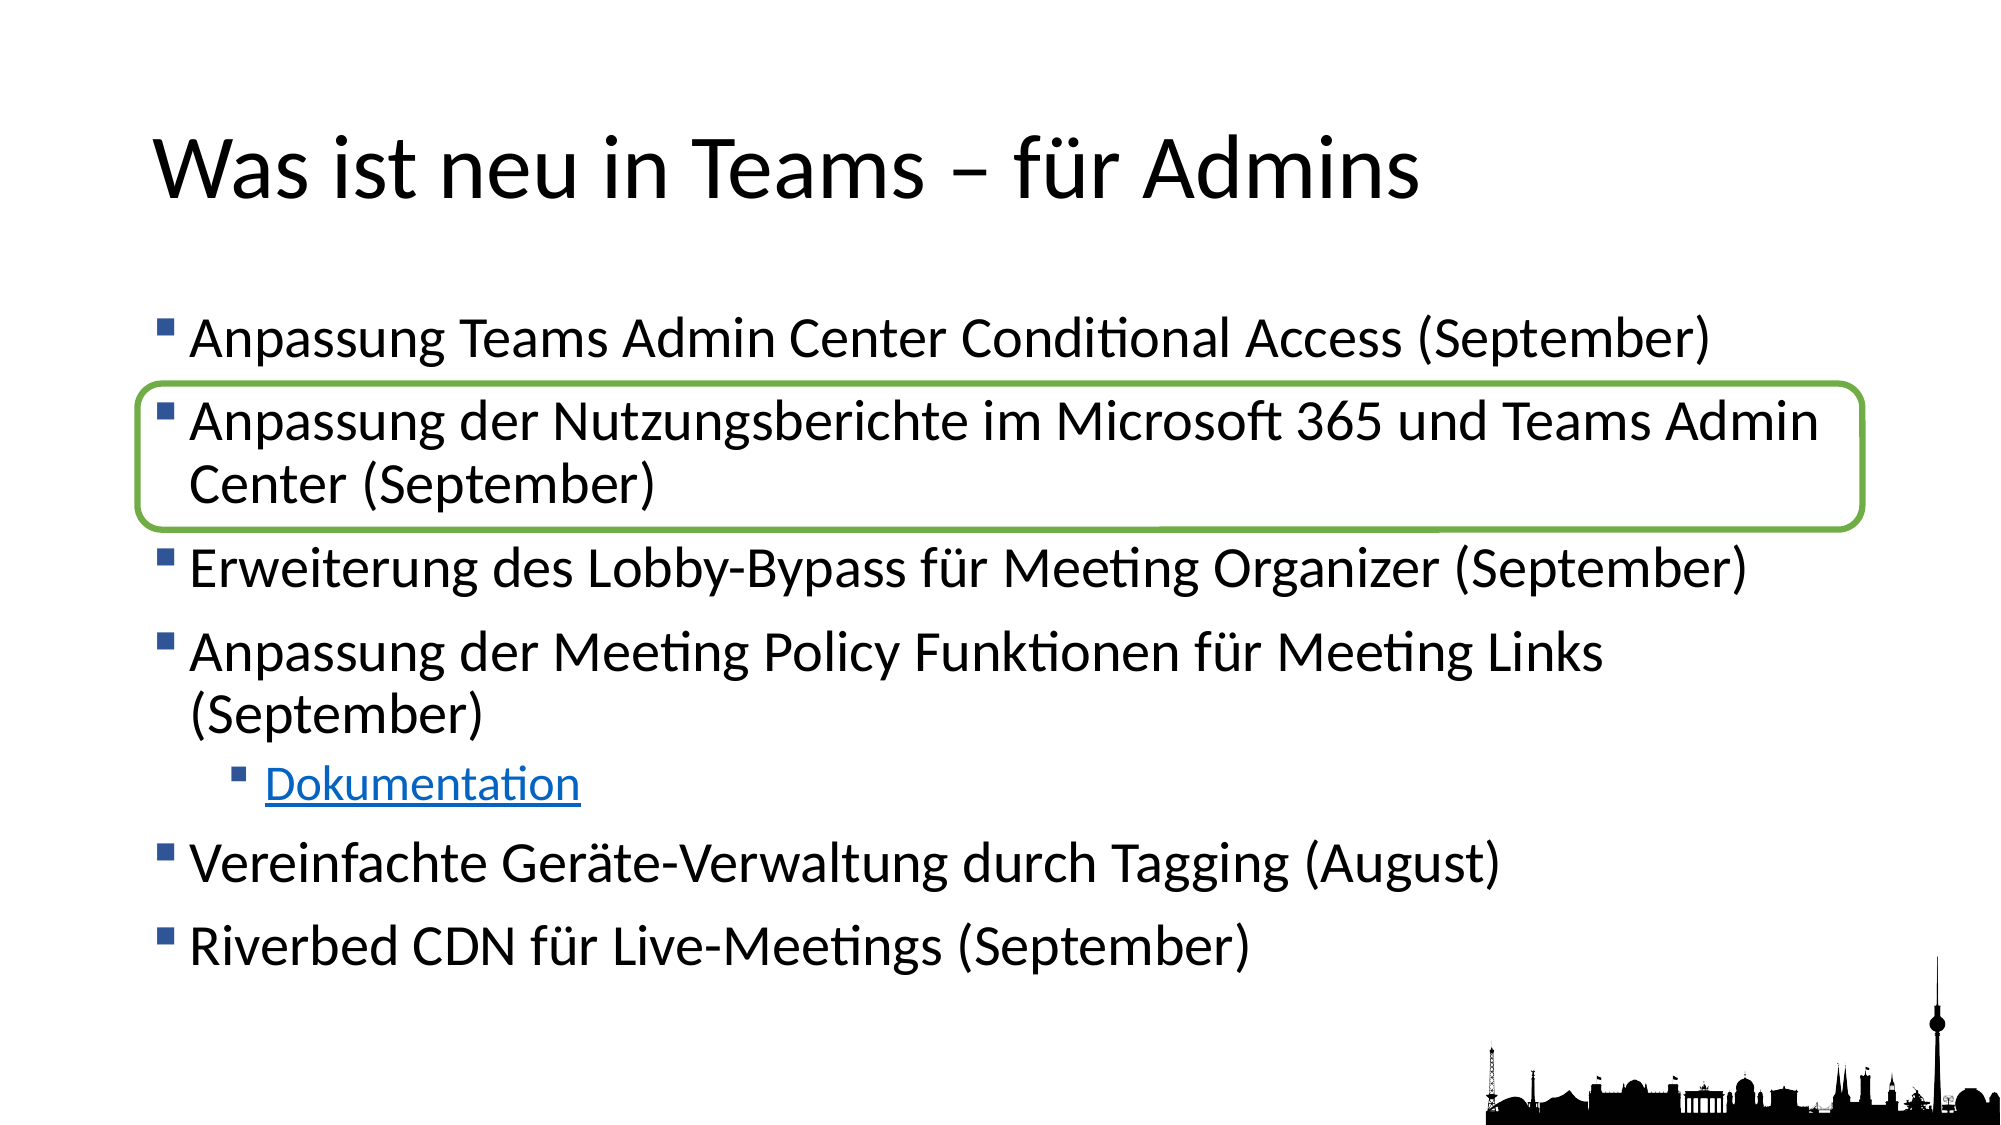

# Was ist neu in Teams – für Admins
Anpassung Teams Admin Center Conditional Access (September)
Anpassung der Nutzungsberichte im Microsoft 365 und Teams Admin Center (September)
Erweiterung des Lobby-Bypass für Meeting Organizer (September)
Anpassung der Meeting Policy Funktionen für Meeting Links (September)
Dokumentation
Vereinfachte Geräte-Verwaltung durch Tagging (August)
Riverbed CDN für Live-Meetings (September)